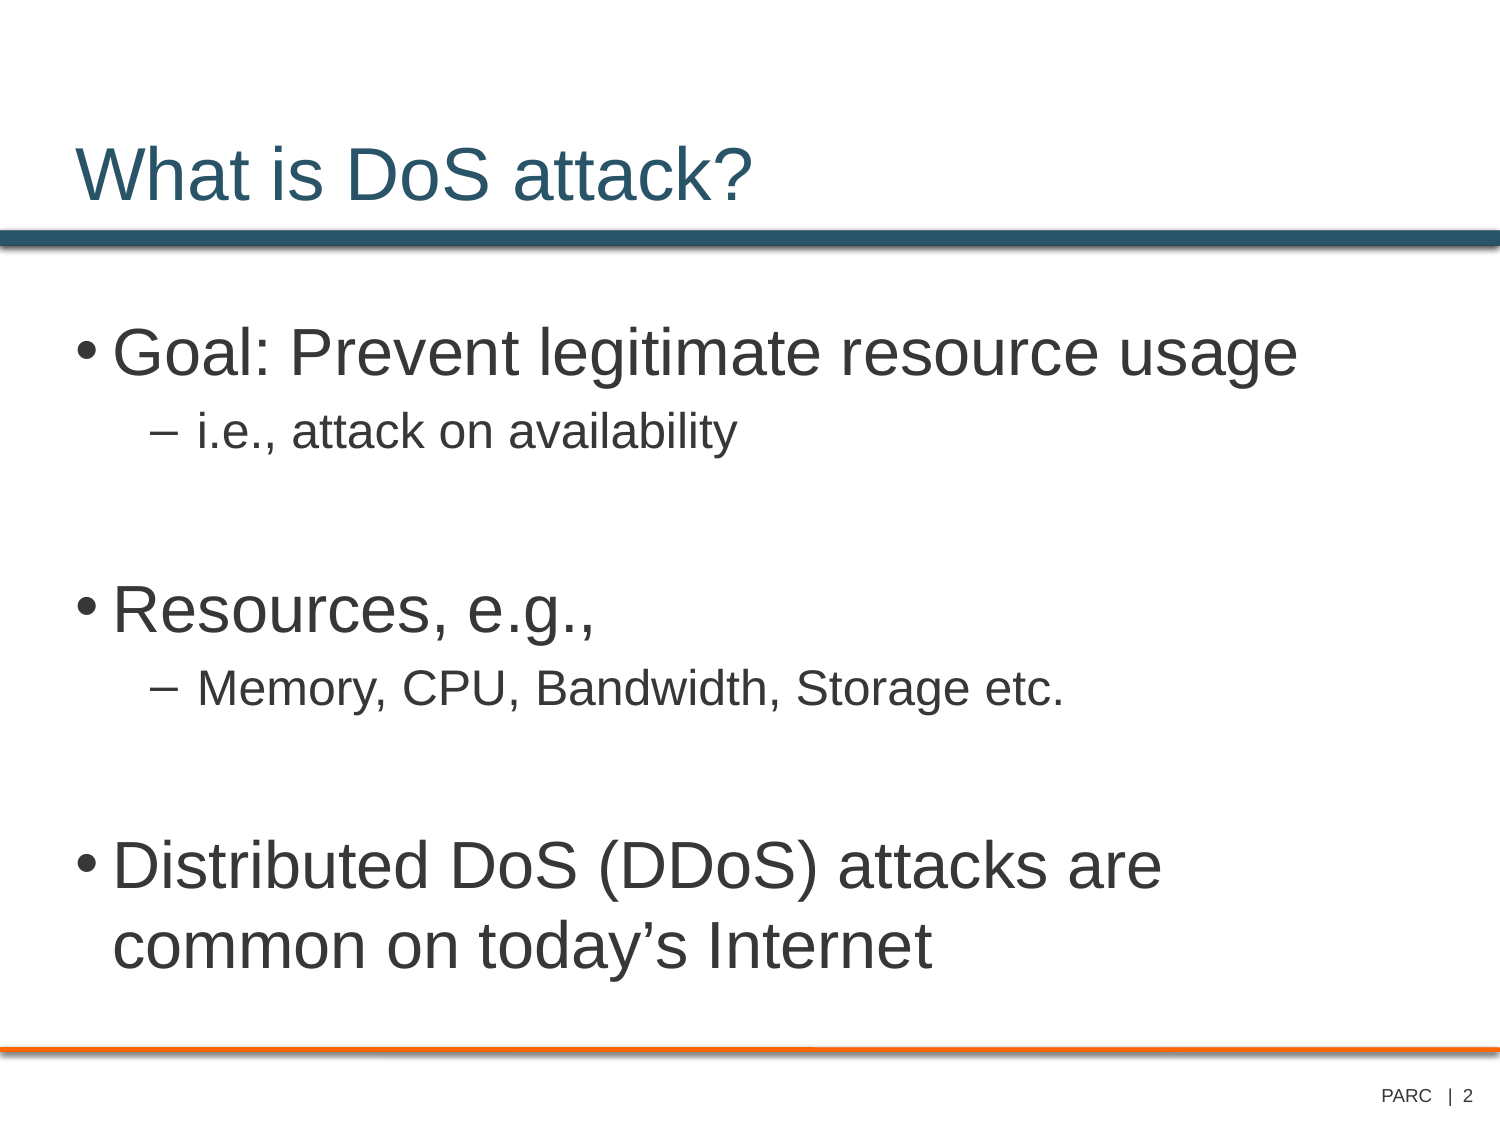

# What is DoS attack?
Goal: Prevent legitimate resource usage
i.e., attack on availability

Resources, e.g.,
Memory, CPU, Bandwidth, Storage etc.

Distributed DoS (DDoS) attacks are common on today’s Internet
PARC   |  2